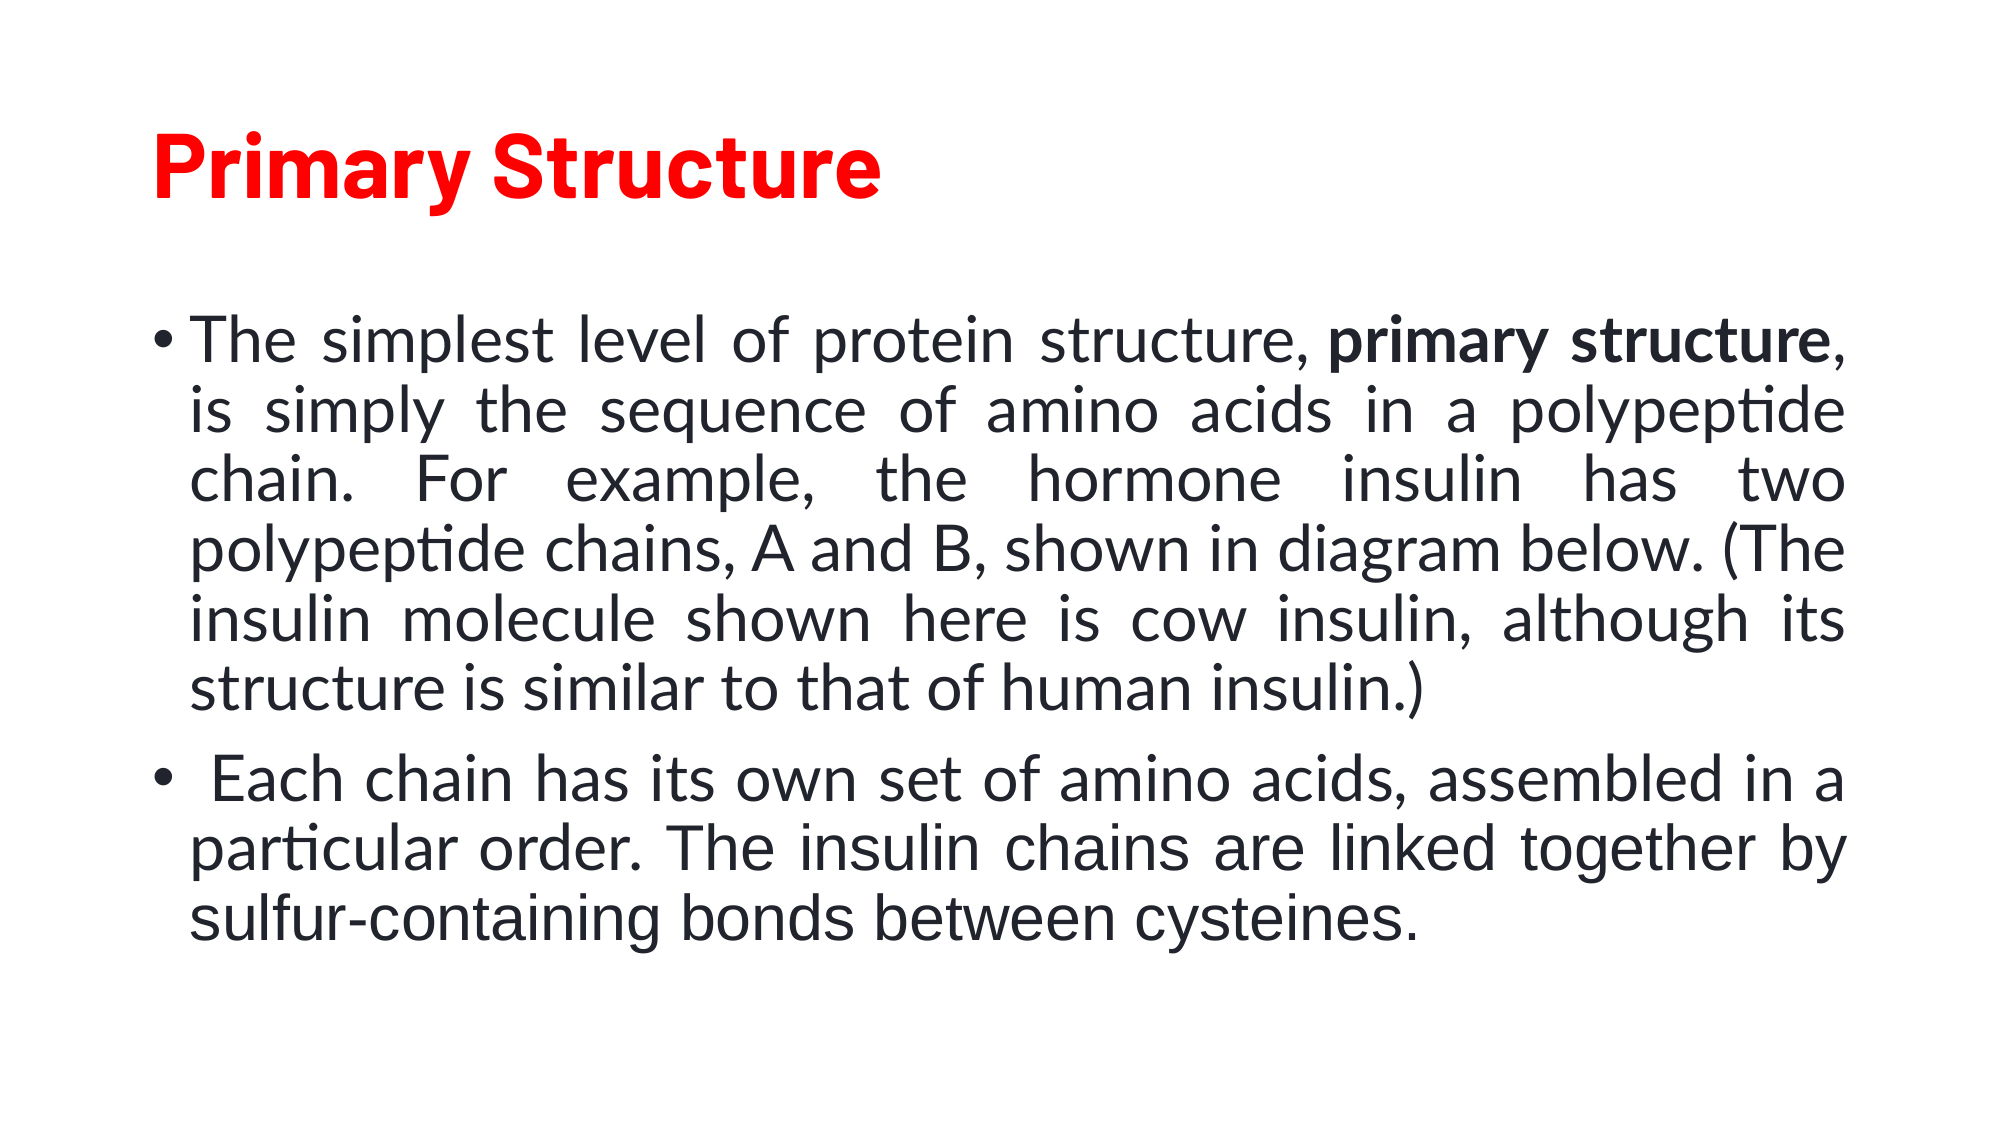

# Primary Structure
The simplest level of protein structure, primary structure, is simply the sequence of amino acids in a polypeptide chain. For example, the hormone insulin has two polypeptide chains, A and B, shown in diagram below. (The insulin molecule shown here is cow insulin, although its structure is similar to that of human insulin.)
 Each chain has its own set of amino acids, assembled in a particular order. The insulin chains are linked together by sulfur-containing bonds between cysteines.